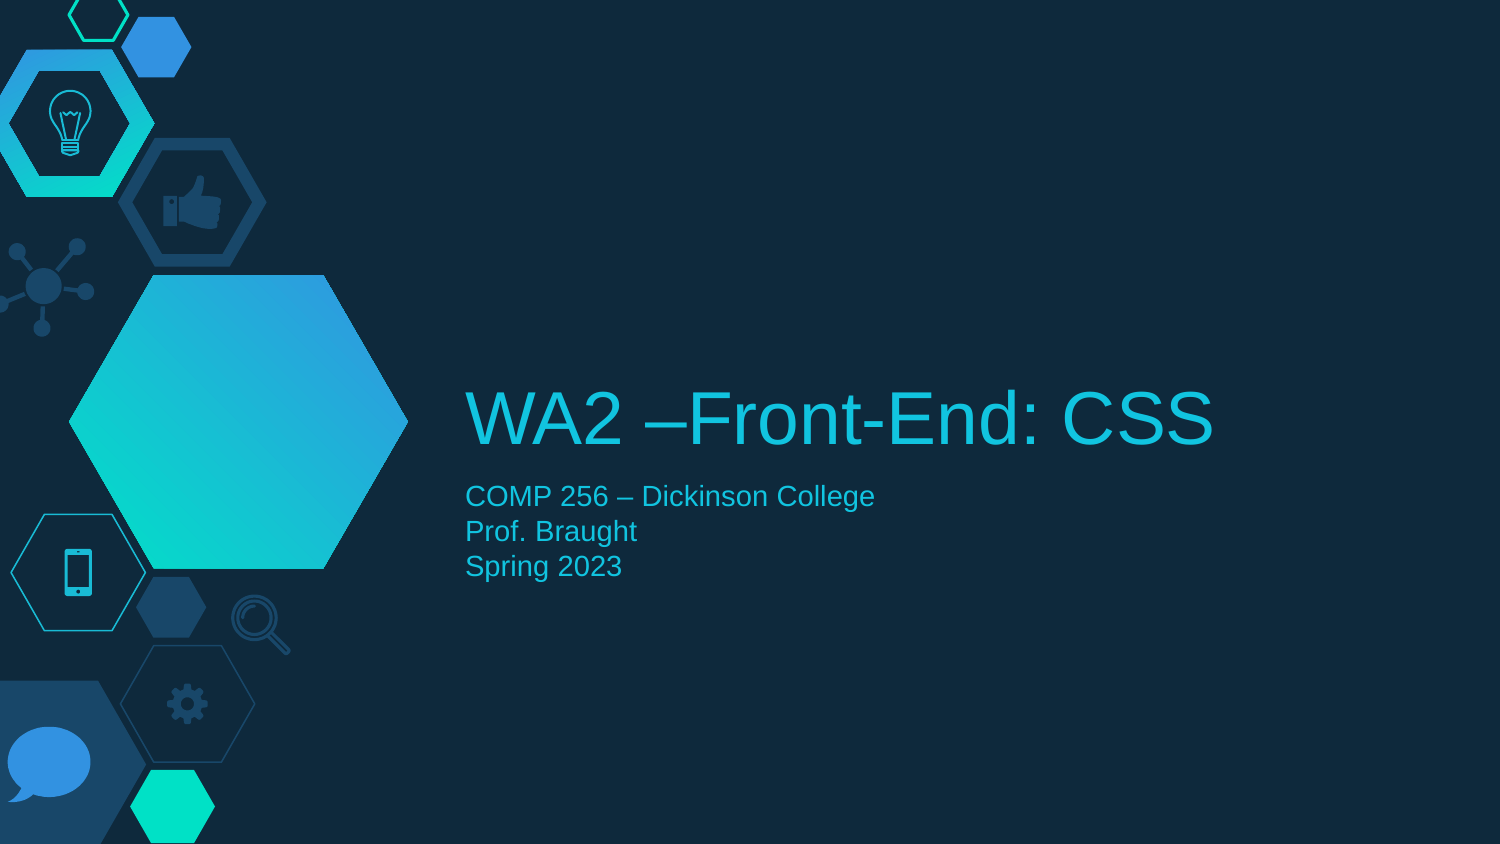

# WA2 –Front-End: CSS
COMP 256 – Dickinson College
Prof. Braught
Spring 2023